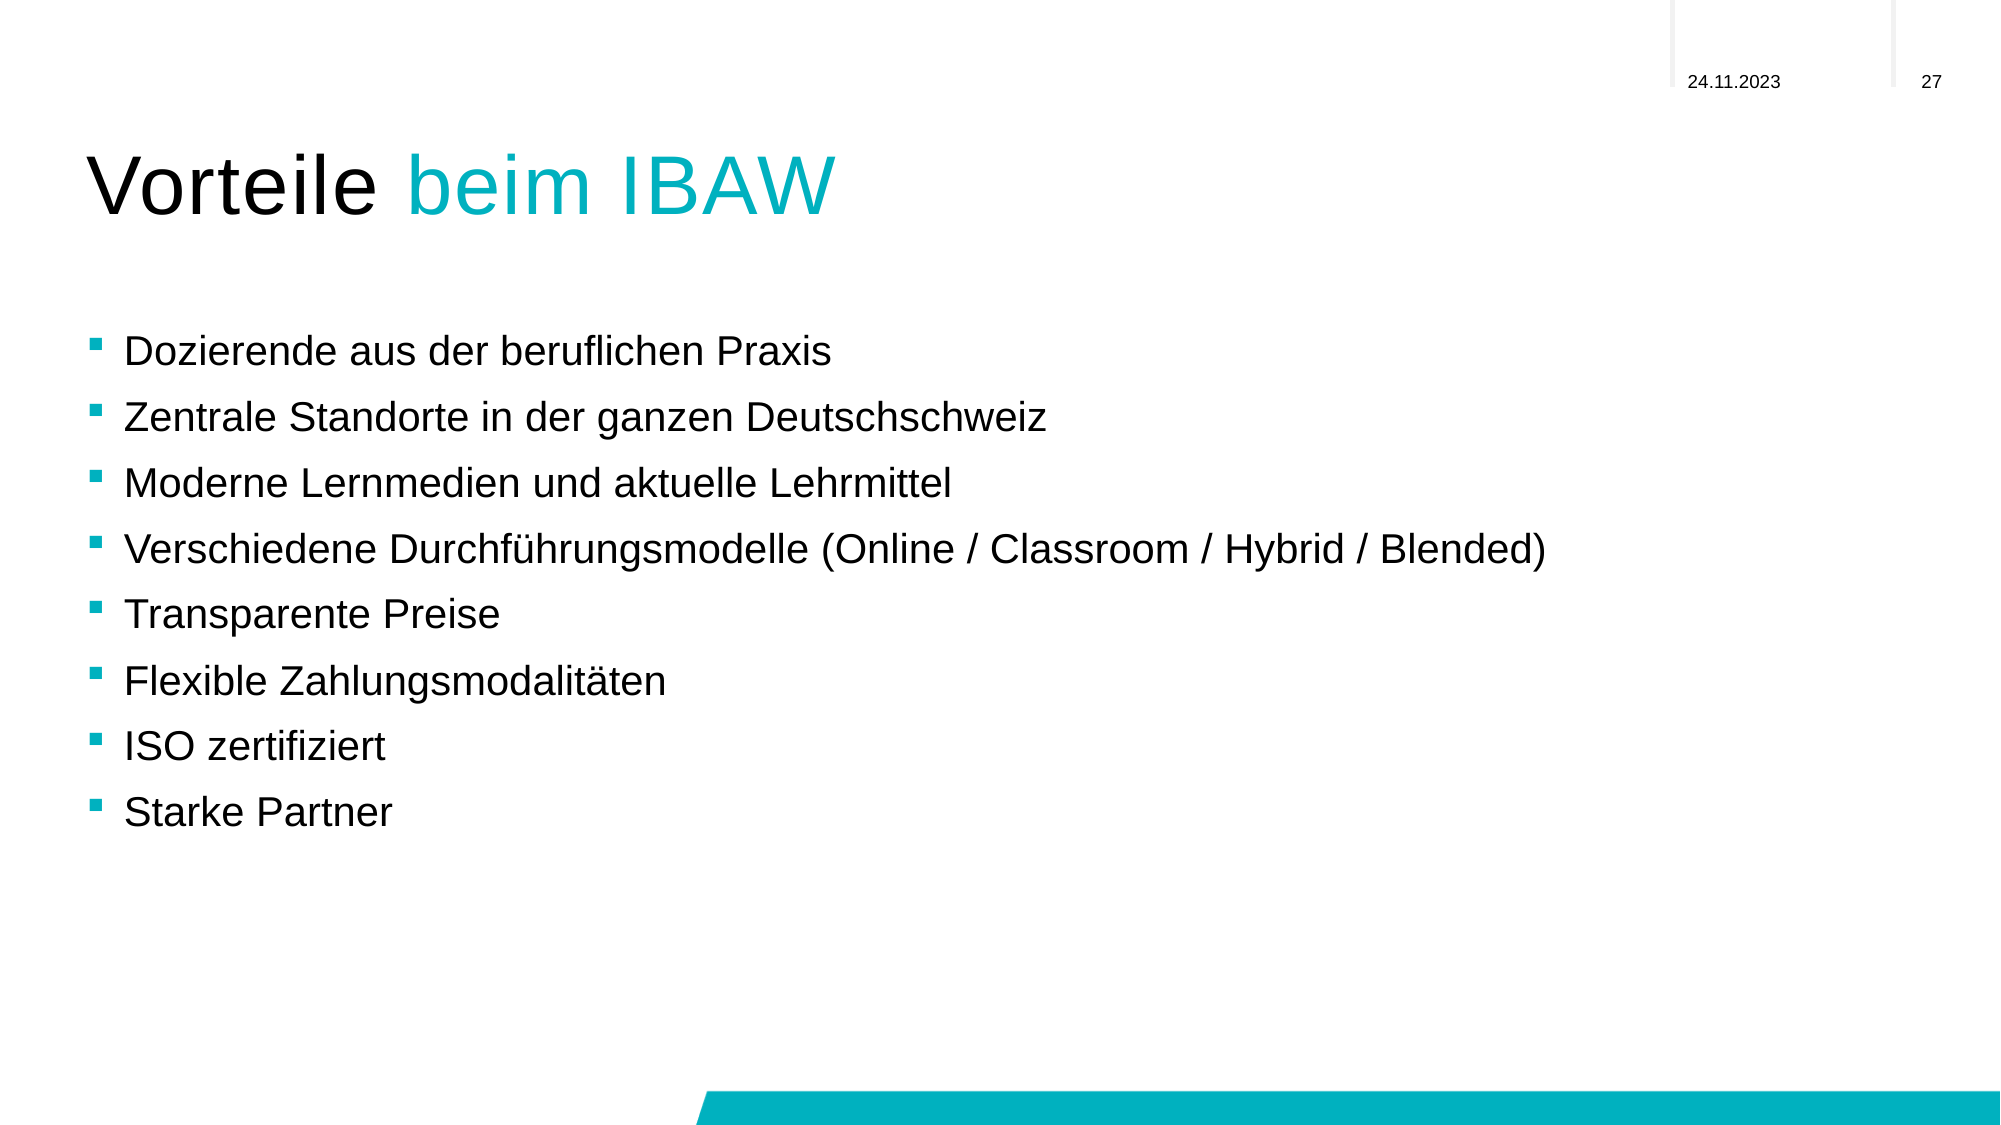

# Vorteile beim IBAW
Dozierende aus der beruflichen Praxis
Zentrale Standorte in der ganzen Deutschschweiz
Moderne Lernmedien und aktuelle Lehrmittel
Verschiedene Durchführungsmodelle (Online / Classroom / Hybrid / Blended)
Transparente Preise
Flexible Zahlungsmodalitäten
ISO zertifiziert
Starke Partner